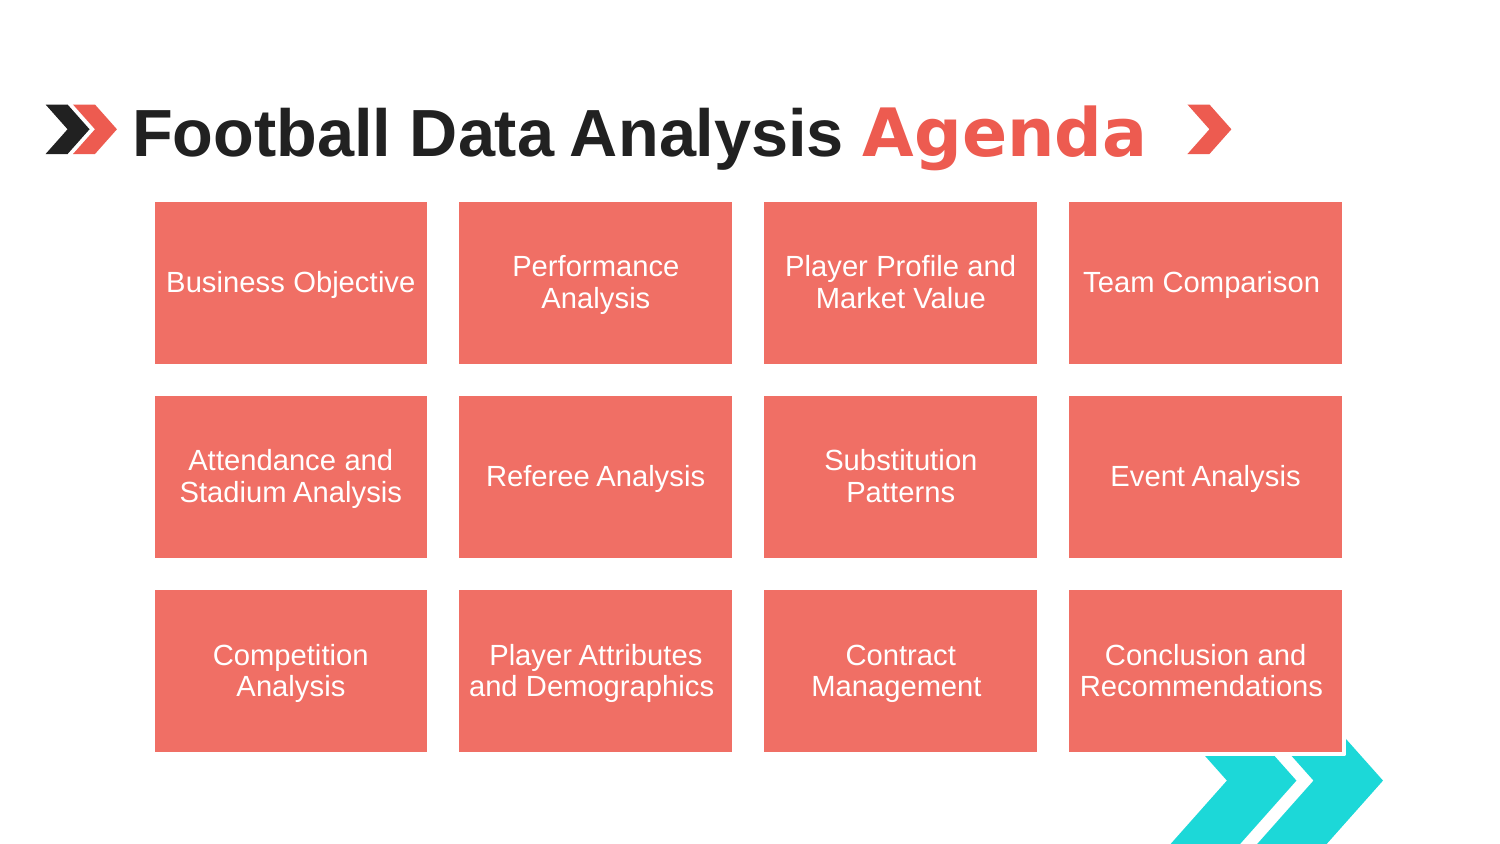

# Football Data Analysis Agenda

Business Objective
Performance Analysis
Player Profile and Market Value
Team Comparison
Attendance and Stadium Analysis
Referee Analysis
Substitution Patterns
Event Analysis
Competition Analysis
Player Attributes and Demographics
Contract Management
Conclusion and Recommendations